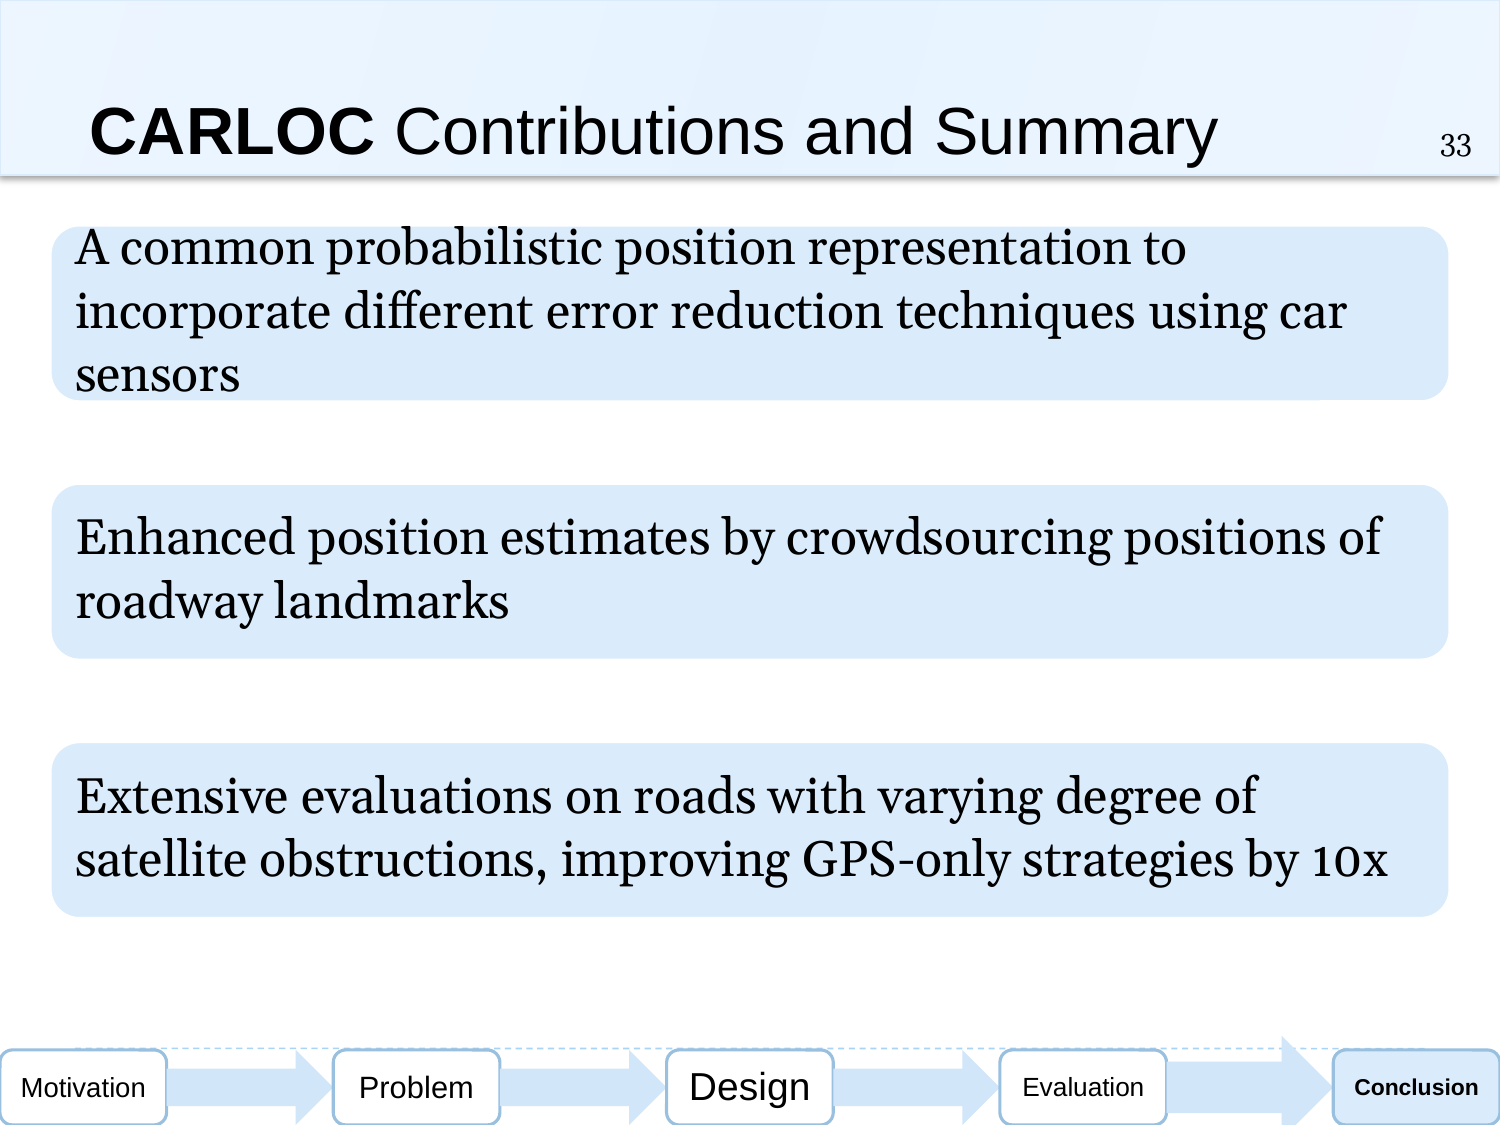

# CARLOC Contributions and Summary
33
A common probabilistic position representation to incorporate different error reduction techniques using car sensors
Enhanced position estimates by crowdsourcing positions of roadway landmarks
Extensive evaluations on roads with varying degree of satellite obstructions, improving GPS-only strategies by 10x

Motivation
Design
Evaluation
Conclusion
Problem